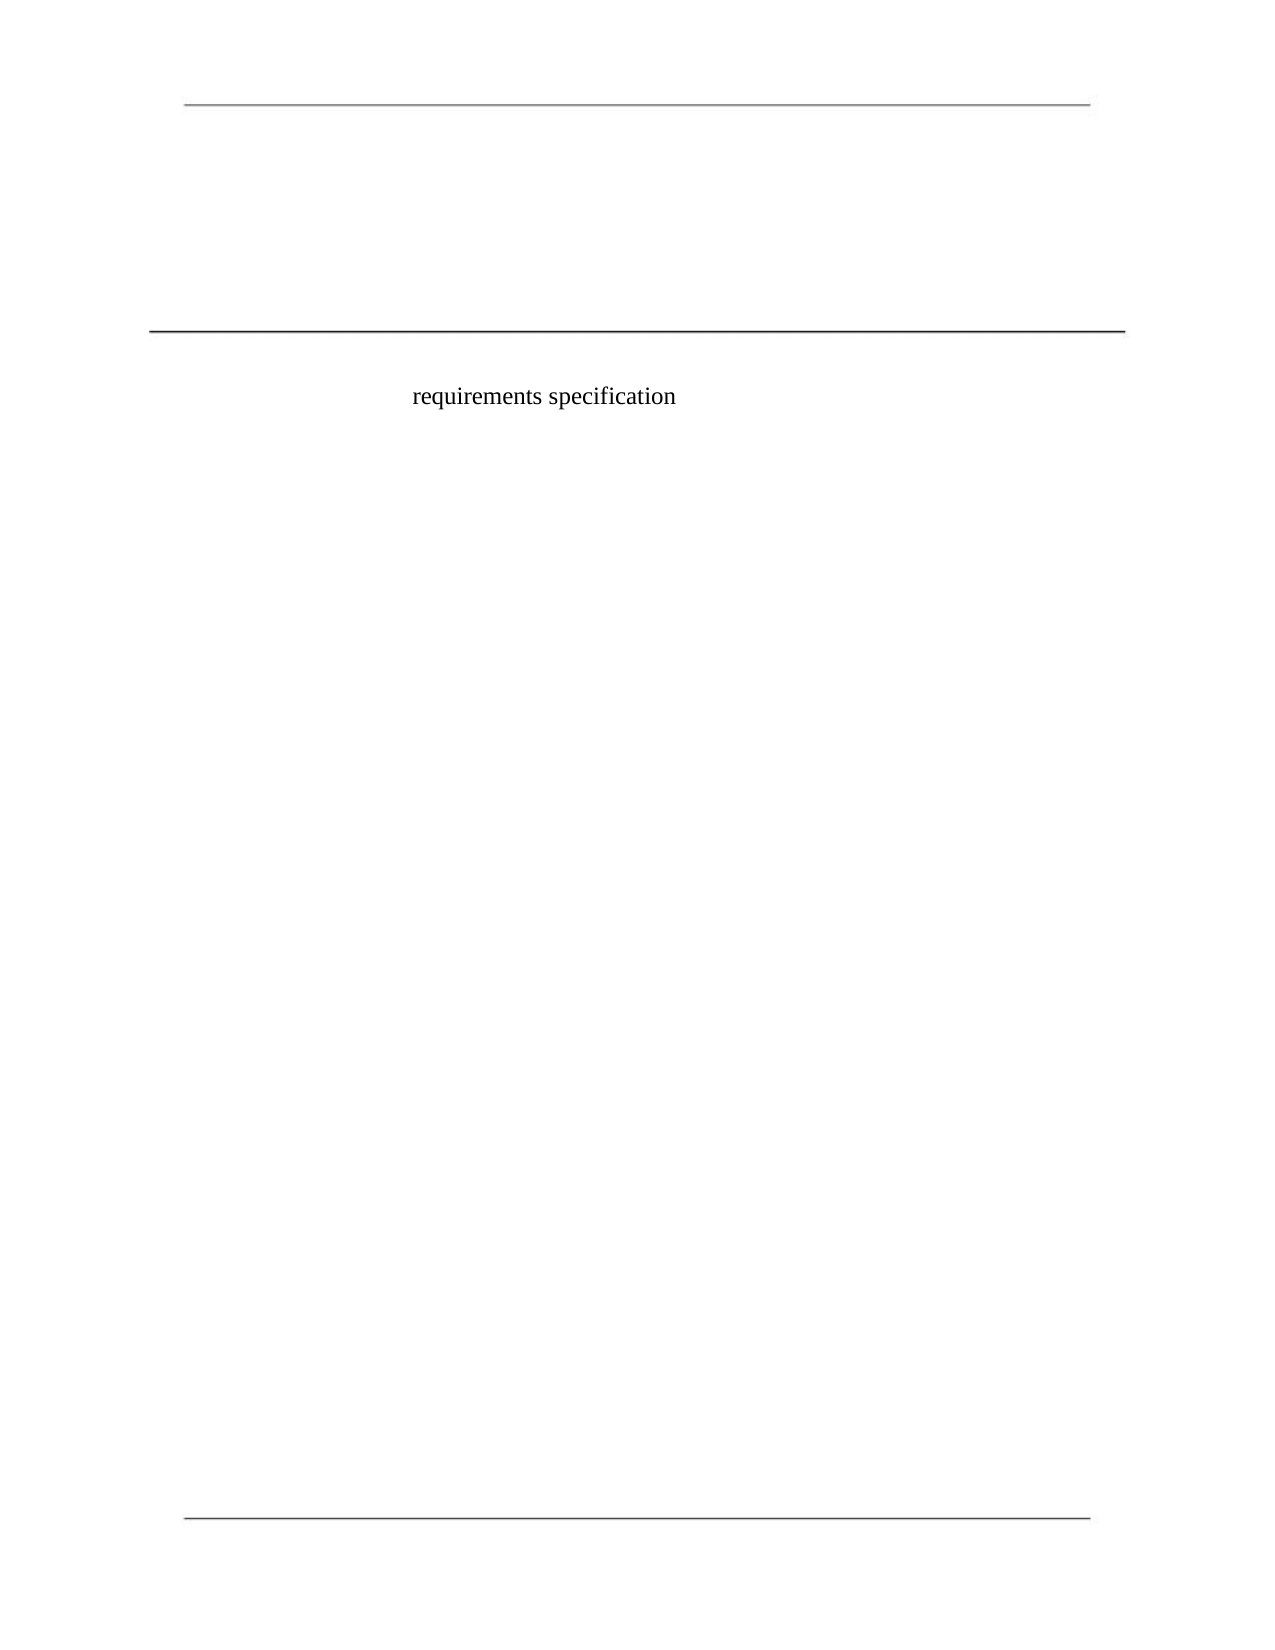

Software Project Management (CS615)

																																																																																																									efficient approach or a less costly product than that originally specified. Each

																																																																																																									individual procurement item requires a separate statement of work. However,
																																																																																																									multiple products or services may be grouped as one procurement item with a

																																																																																																									single SOW.

																																																																											Table 6: A sample SOW outline for a software project

																																																																																										1.																							Referenced documents
																																																																																																																																							•
																																																																																																																																							•																									existing system description
																																																																																																																																							•																									customer's RFP
																																																																																																																																							•																									developer's proposal
																																																																																																																																							•																									vendor's and developer's technical literature

																																																																																										2.																							Software deliverables
																																																																																																																																							•																									functionality (as documented in the requirements specification)
																																																																																																																																							•																									list of major software components

																																																																																										3.																							Equipment and hardware deliverables
																																																																																																																																							•																									functionality (as documented in the requirements specification)
																																																																																																																																							•																									list of major hardware components

																																																																																										4.																							Training
																																																																																																																																							•																									user courses
																																																																																																																																							•																									operator training
																																																																																																																																							•																									installation training

																																																																																										5.																							Market research

																																																																																										6.																							Procurement
																																																																																										7.																							Supervision of subcontractors

																																																																																										8.																							Documentation
																																																																																																																																							•																									development documentation
																																																																																																																																							•																									user documentation
																																																																																																																																							•																									maintenance documentation
																																																																																																																																							•																									other technical documentation

																																																																																										9.																							Testing
																																																																																																																																							•																									alpha testing
																																																																																																																																							•																									beta testing
																																																																																																																																							•																									acceptance tests (ATP)

																																																																																										10.																		Installation

																																																																																										11.																		Maintenance services
																																																																																										12.																		Other services and deliverable items

																																																																																										13.																		Method of delivery

																																																																																						                                                                                                                                 186

																																																																																																																																																																																						© Copyright Virtual University of Pakistan
requirements specification